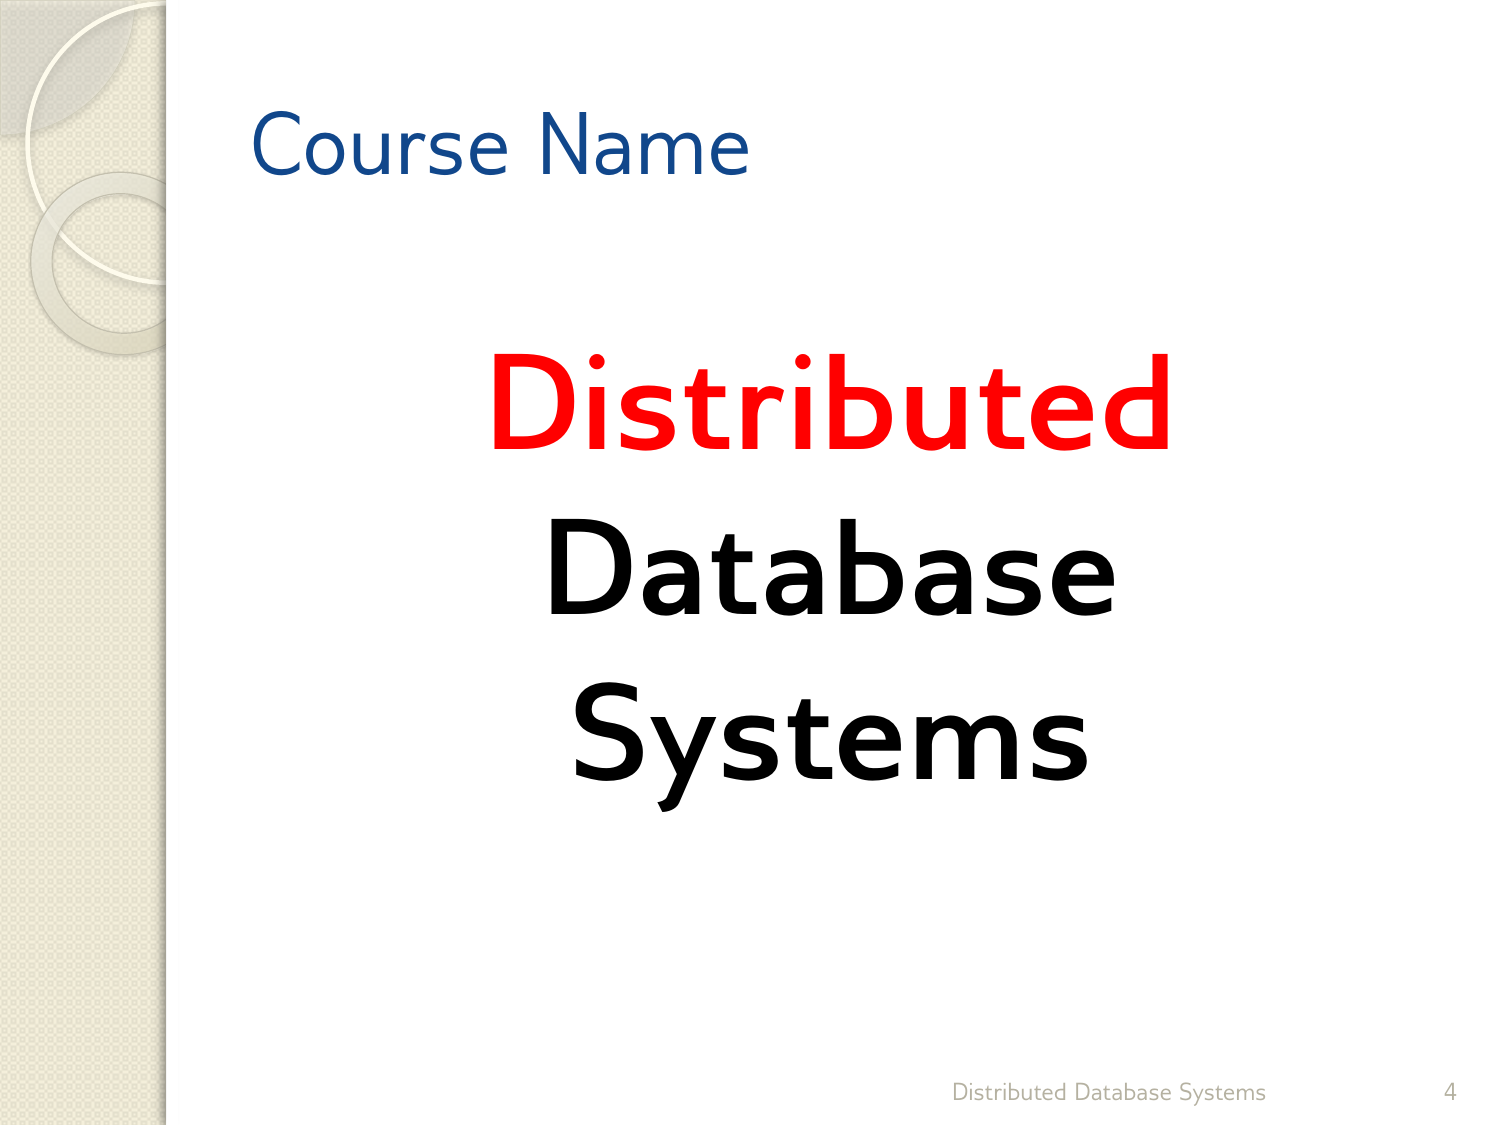

# Course Name
Distributed
Database
Systems

Distributed Database Systems
4